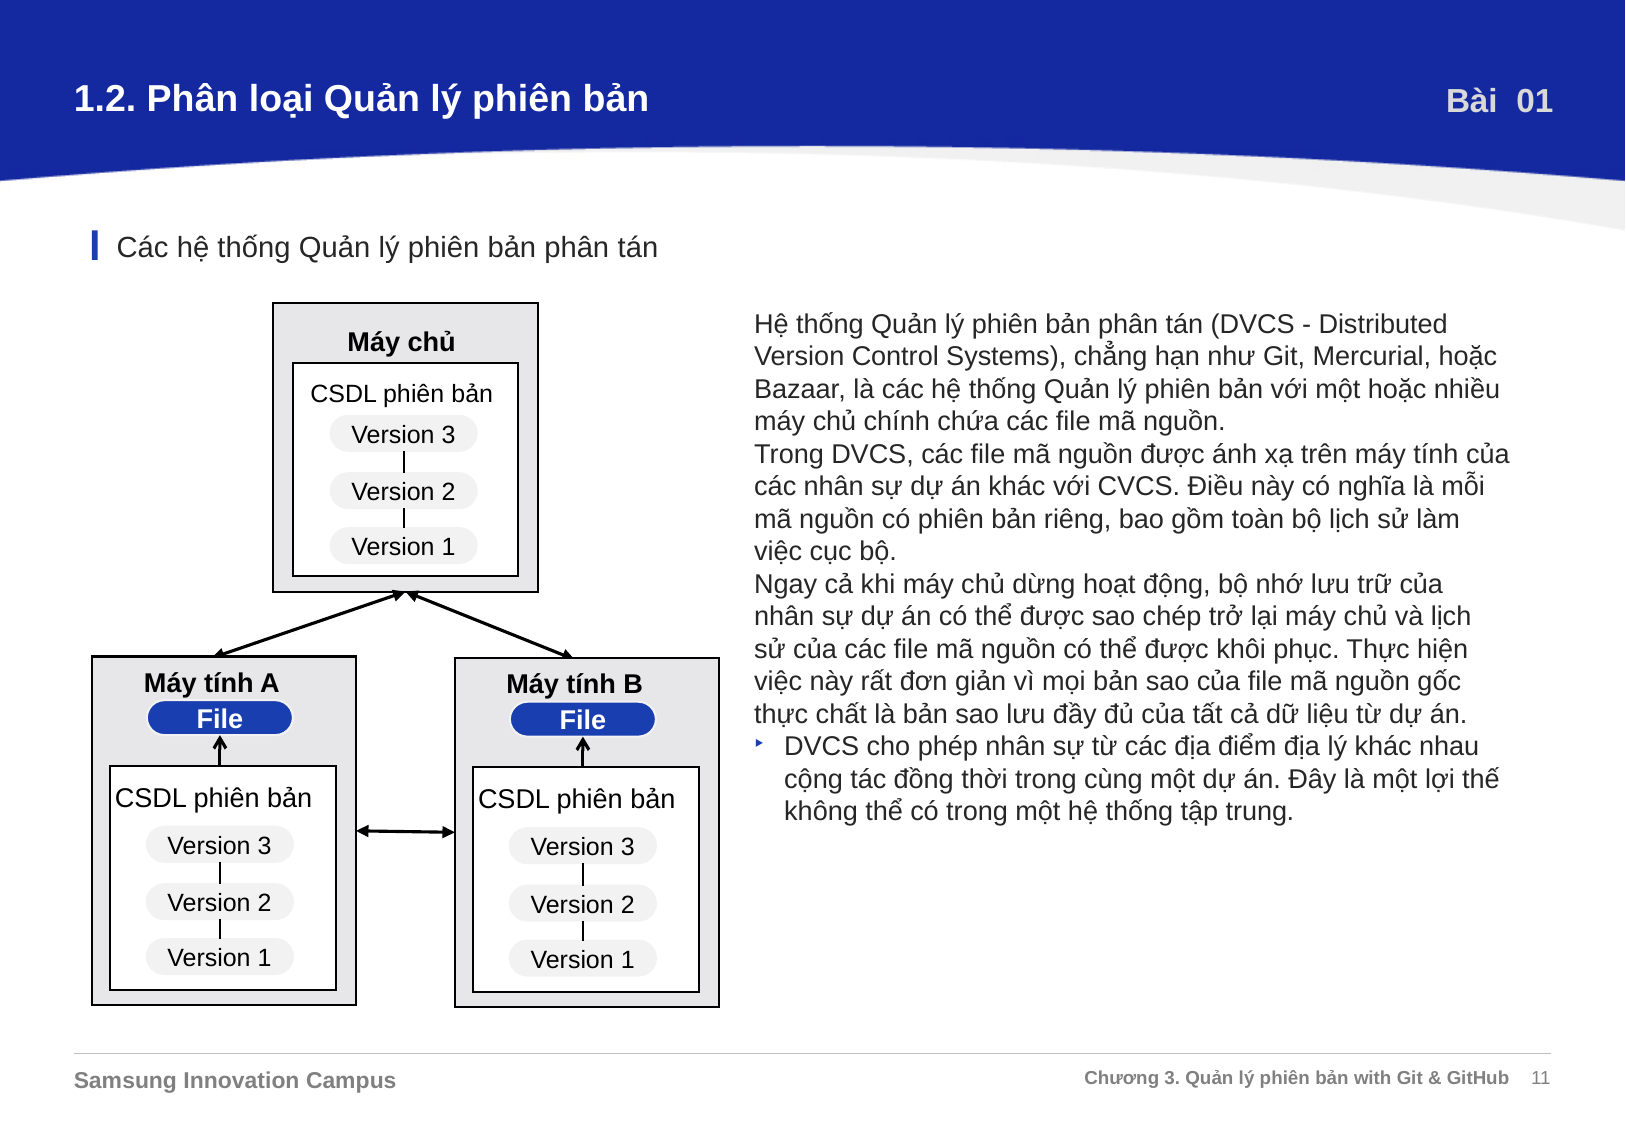

1.2. Phân loại Quản lý phiên bản
Bài  01
Các hệ thống Quản lý phiên bản phân tán

Hệ thống Quản lý phiên bản phân tán (DVCS - Distributed Version Control Systems), chẳng hạn như Git, Mercurial, hoặc Bazaar, là các hệ thống Quản lý phiên bản với một hoặc nhiều máy chủ chính chứa các file mã nguồn.
Trong DVCS, các file mã nguồn được ánh xạ trên máy tính của các nhân sự dự án khác với CVCS. Điều này có nghĩa là mỗi mã nguồn có phiên bản riêng, bao gồm toàn bộ lịch sử làm việc cục bộ.
Ngay cả khi máy chủ dừng hoạt động, bộ nhớ lưu trữ của nhân sự dự án có thể được sao chép trở lại máy chủ và lịch sử của các file mã nguồn có thể được khôi phục. Thực hiện việc này rất đơn giản vì mọi bản sao của file mã nguồn gốc thực chất là bản sao lưu đầy đủ của tất cả dữ liệu từ dự án.
DVCS cho phép nhân sự từ các địa điểm địa lý khác nhau cộng tác đồng thời trong cùng một dự án. Đây là một lợi thế không thể có trong một hệ thống tập trung.

Máy chủ

CSDL phiên bản
Version 3
Version 2
Version 1

Máy tính A
File

CSDL phiên bản
Version 3
Version 2
Version 1

Máy tính B
File

CSDL phiên bản
Version 3
Version 2
Version 1